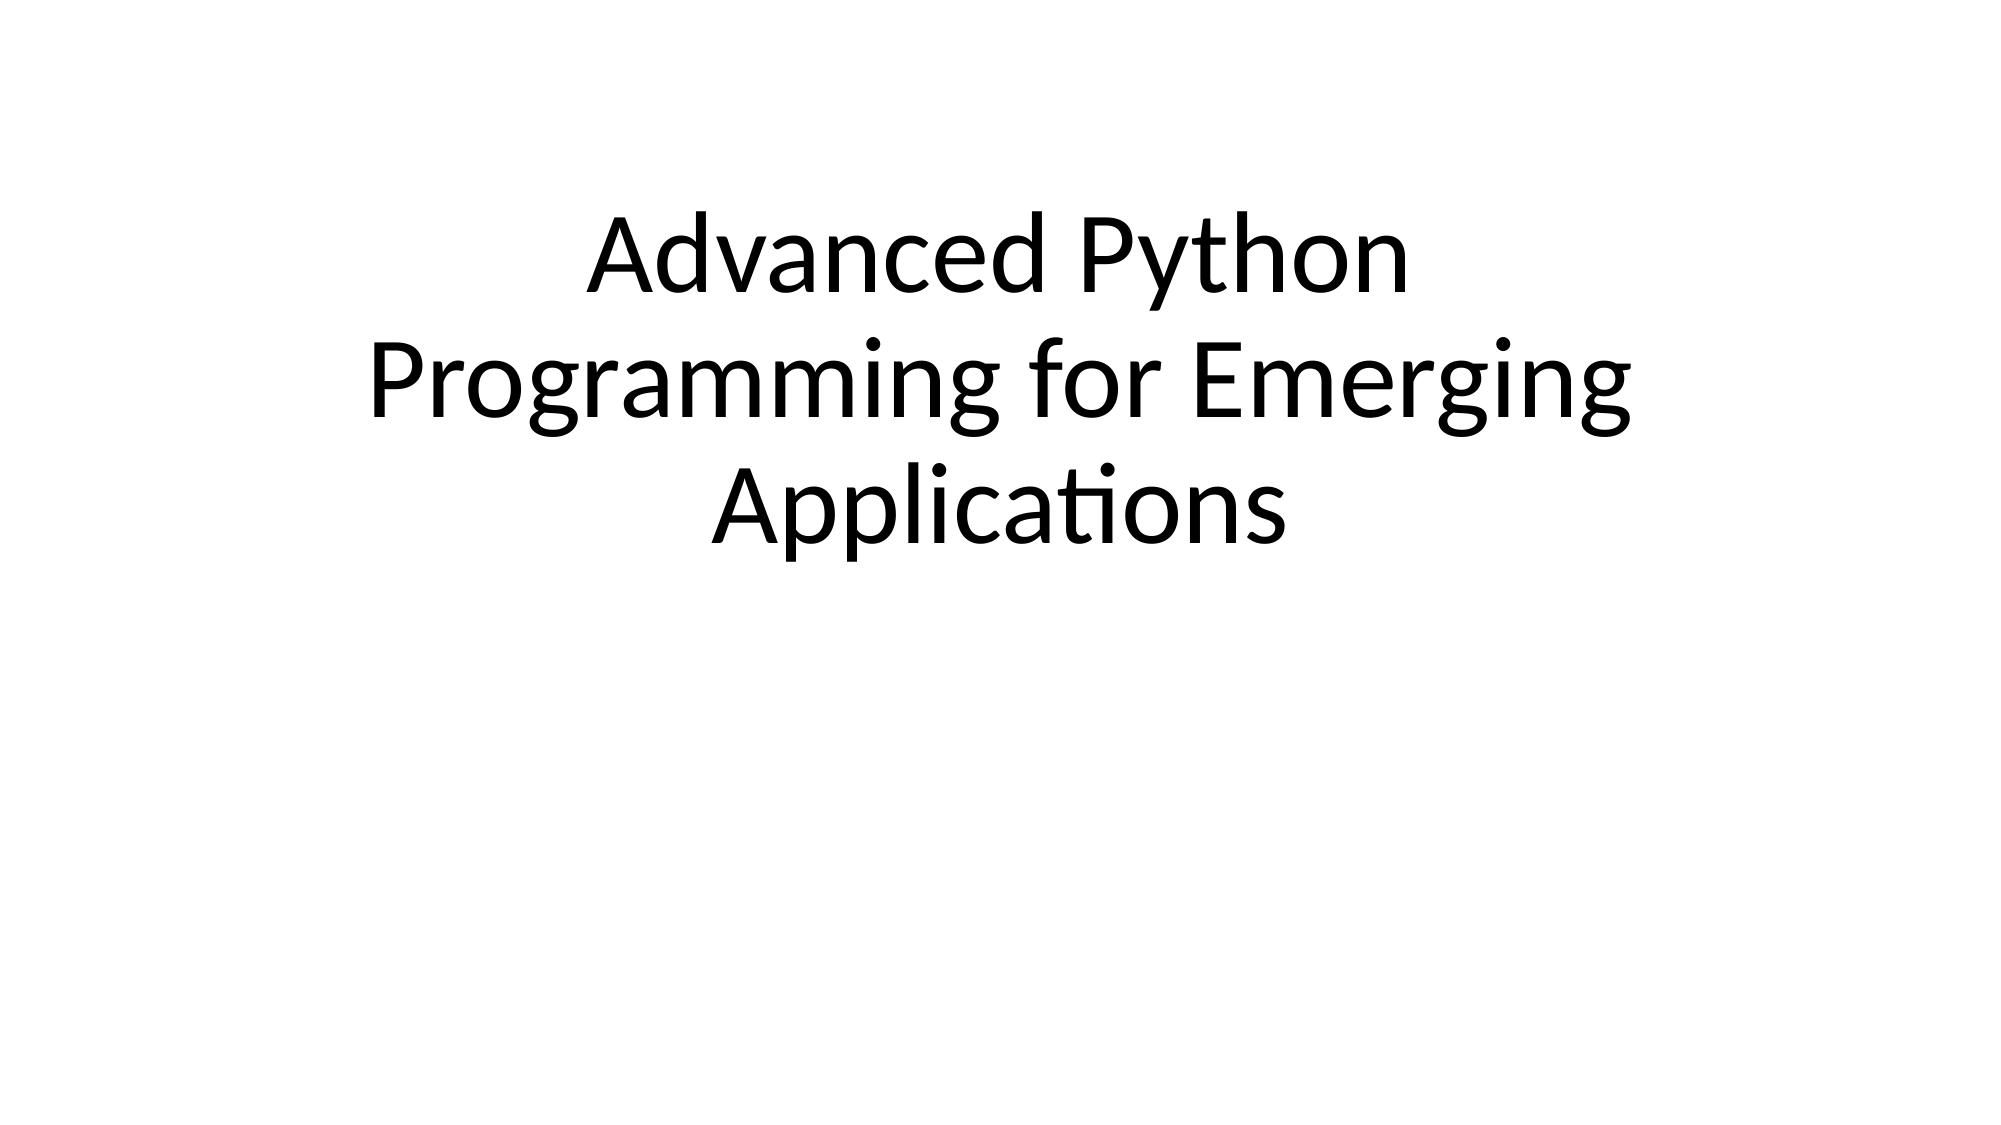

# Advanced Python Programming for Emerging Applications